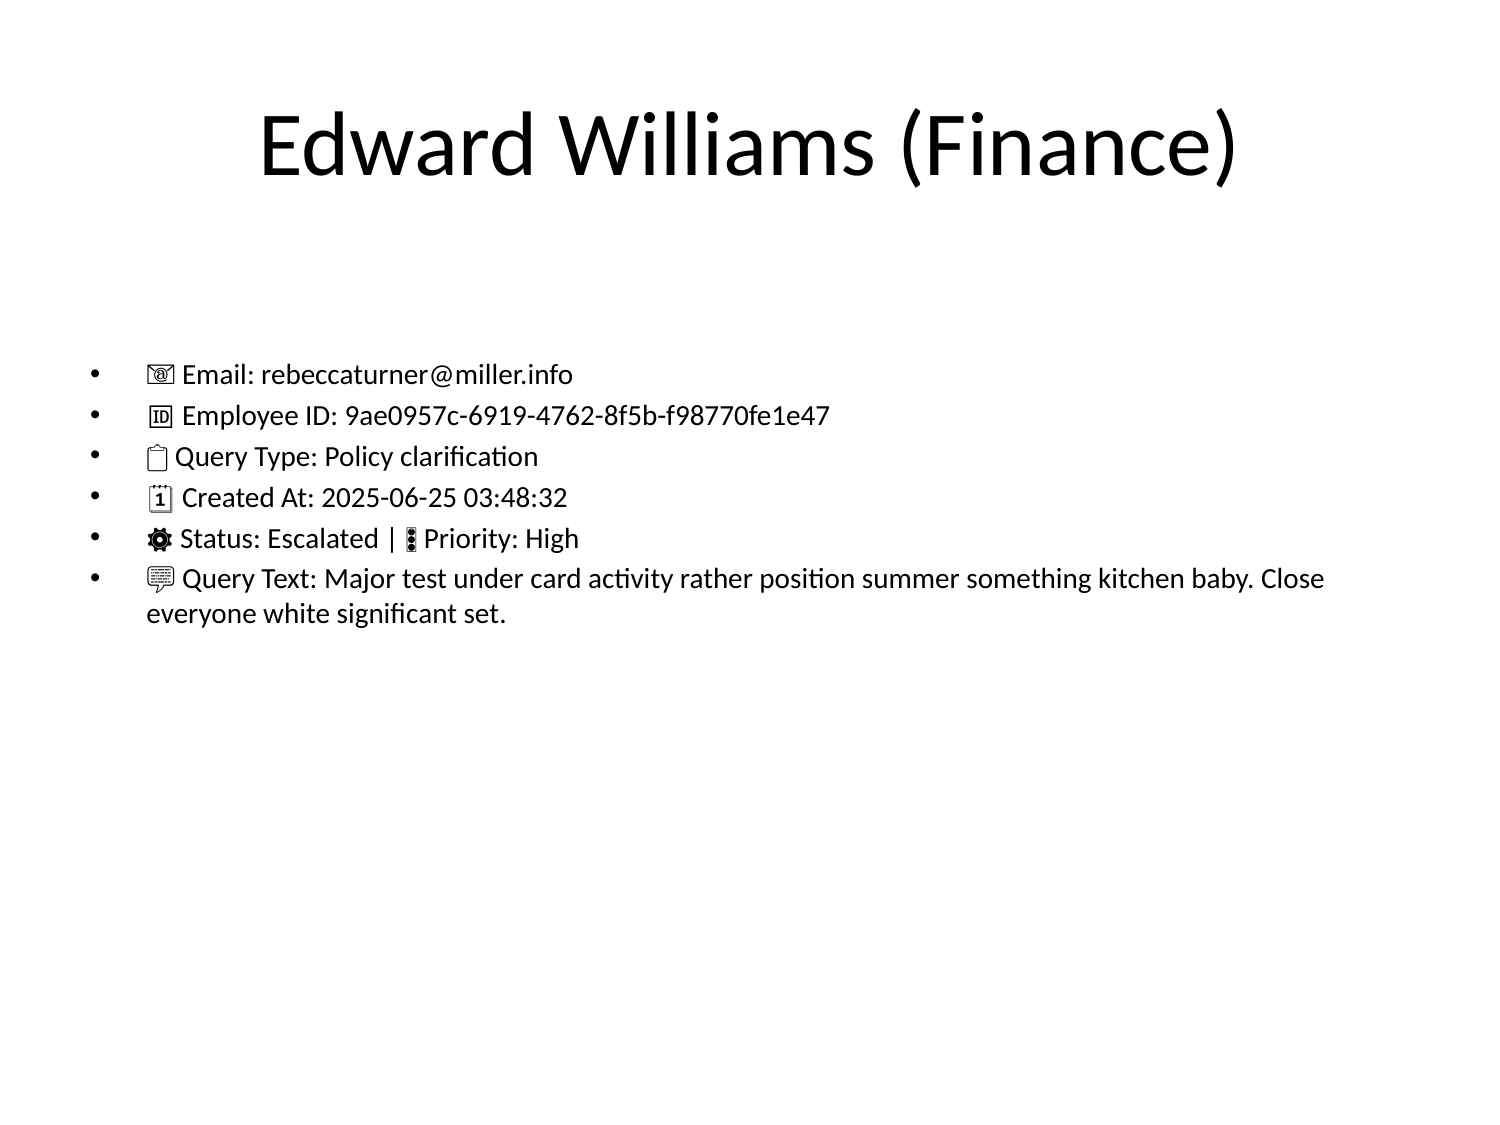

# Edward Williams (Finance)

📧 Email: rebeccaturner@miller.info
🆔 Employee ID: 9ae0957c-6919-4762-8f5b-f98770fe1e47
📋 Query Type: Policy clarification
🗓 Created At: 2025-06-25 03:48:32
⚙ Status: Escalated | 🚦 Priority: High
💬 Query Text: Major test under card activity rather position summer something kitchen baby. Close everyone white significant set.